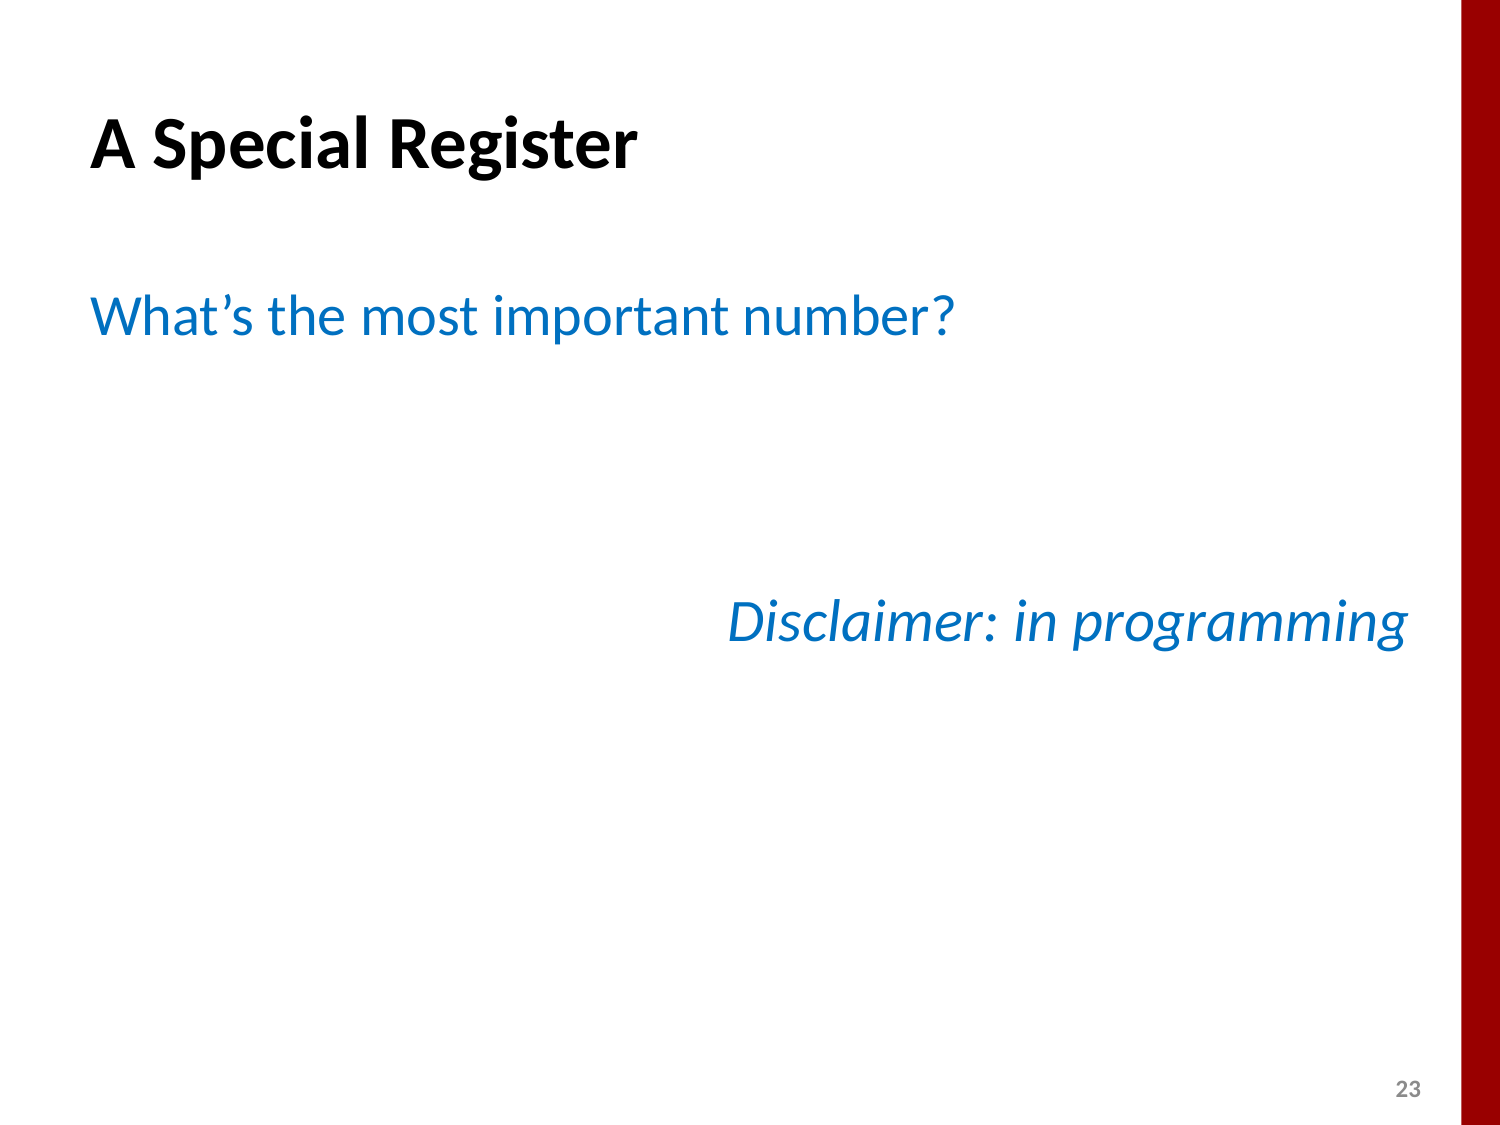

# A Special Register
What’s the most important number?

Disclaimer: in programming